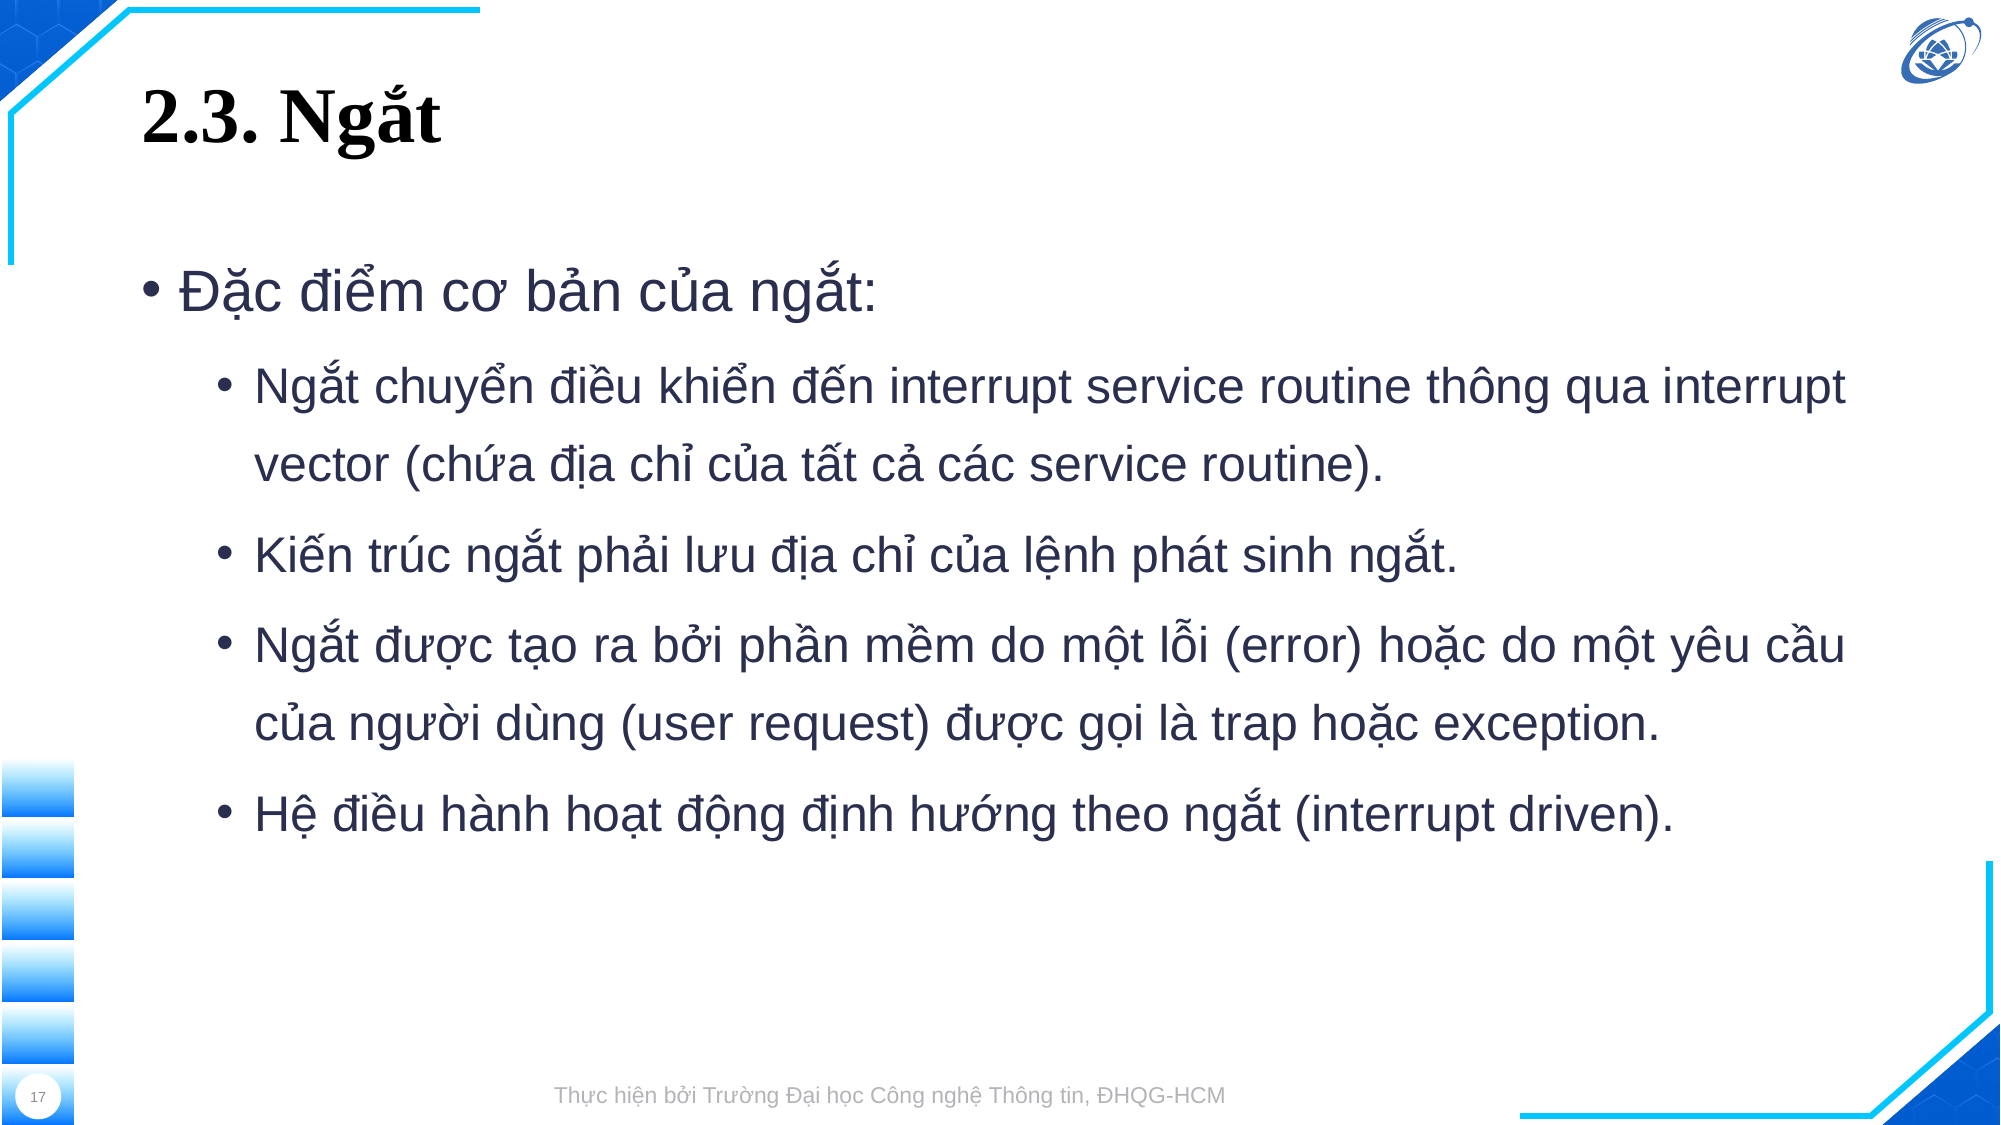

# 2.3. Ngắt
Đặc điểm cơ bản của ngắt:
Ngắt chuyển điều khiển đến interrupt service routine thông qua interrupt vector (chứa địa chỉ của tất cả các service routine).
Kiến trúc ngắt phải lưu địa chỉ của lệnh phát sinh ngắt.
Ngắt được tạo ra bởi phần mềm do một lỗi (error) hoặc do một yêu cầu của người dùng (user request) được gọi là trap hoặc exception.
Hệ điều hành hoạt động định hướng theo ngắt (interrupt driven).

17
Thực hiện bởi Trường Đại học Công nghệ Thông tin, ĐHQG-HCM